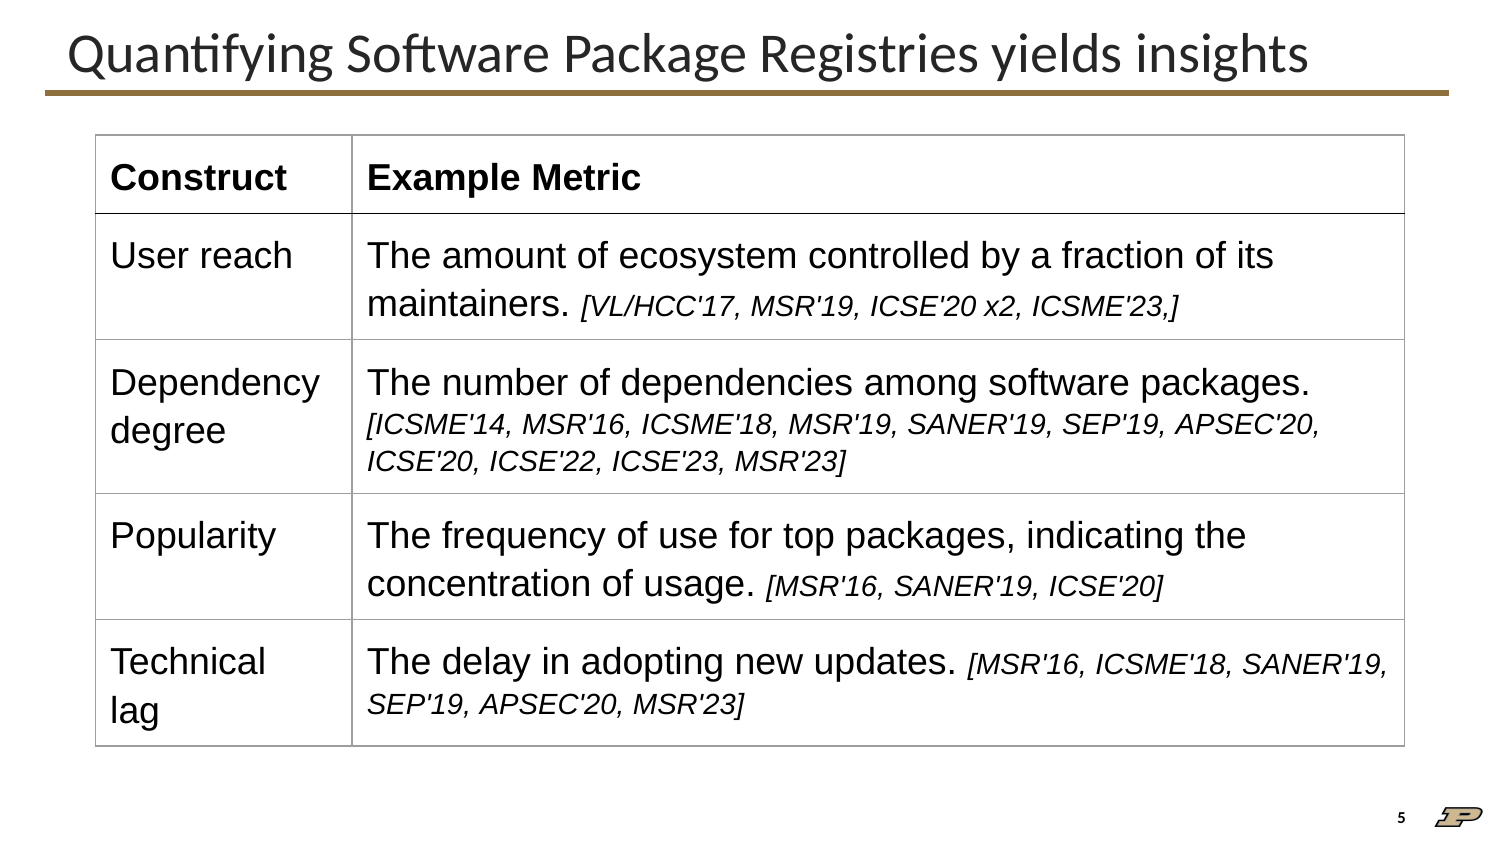

# Quantifying Software Package Registries yields insights
| Construct | Example Metric |
| --- | --- |
| User reach | The amount of ecosystem controlled by a fraction of its maintainers. [VL/HCC'17, MSR'19, ICSE'20 x2, ICSME'23,] |
| Dependency degree | The number of dependencies among software packages. [ICSME'14, MSR'16, ICSME'18, MSR'19, SANER'19, SEP'19, APSEC'20, ICSE'20, ICSE'22, ICSE'23, MSR'23] |
| Popularity | The frequency of use for top packages, indicating the concentration of usage. [MSR'16, SANER'19, ICSE'20] |
| Technical lag | The delay in adopting new updates. [MSR'16, ICSME'18, SANER'19, SEP'19, APSEC'20, MSR'23] |
5